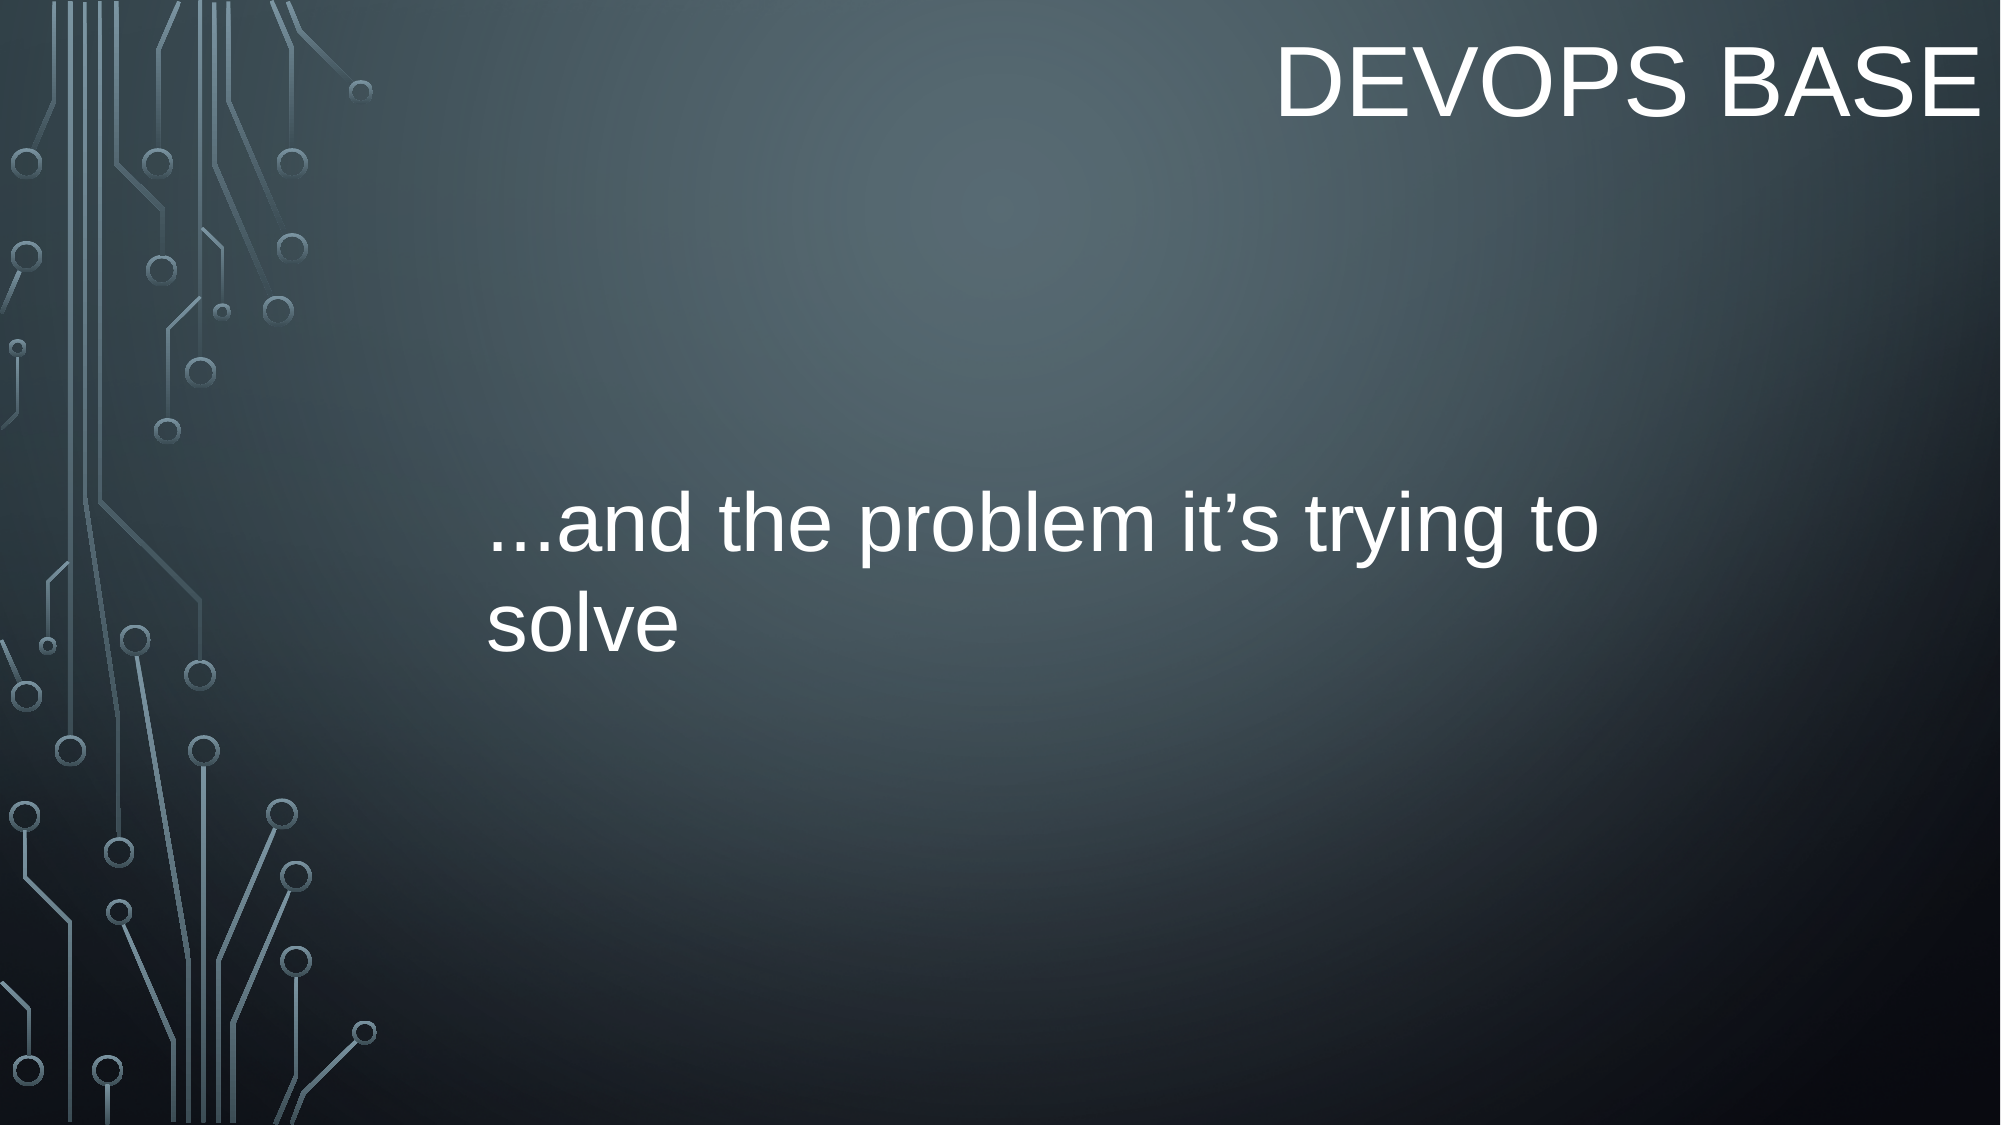

# Devops BASE
...and the problem it’s trying to solve